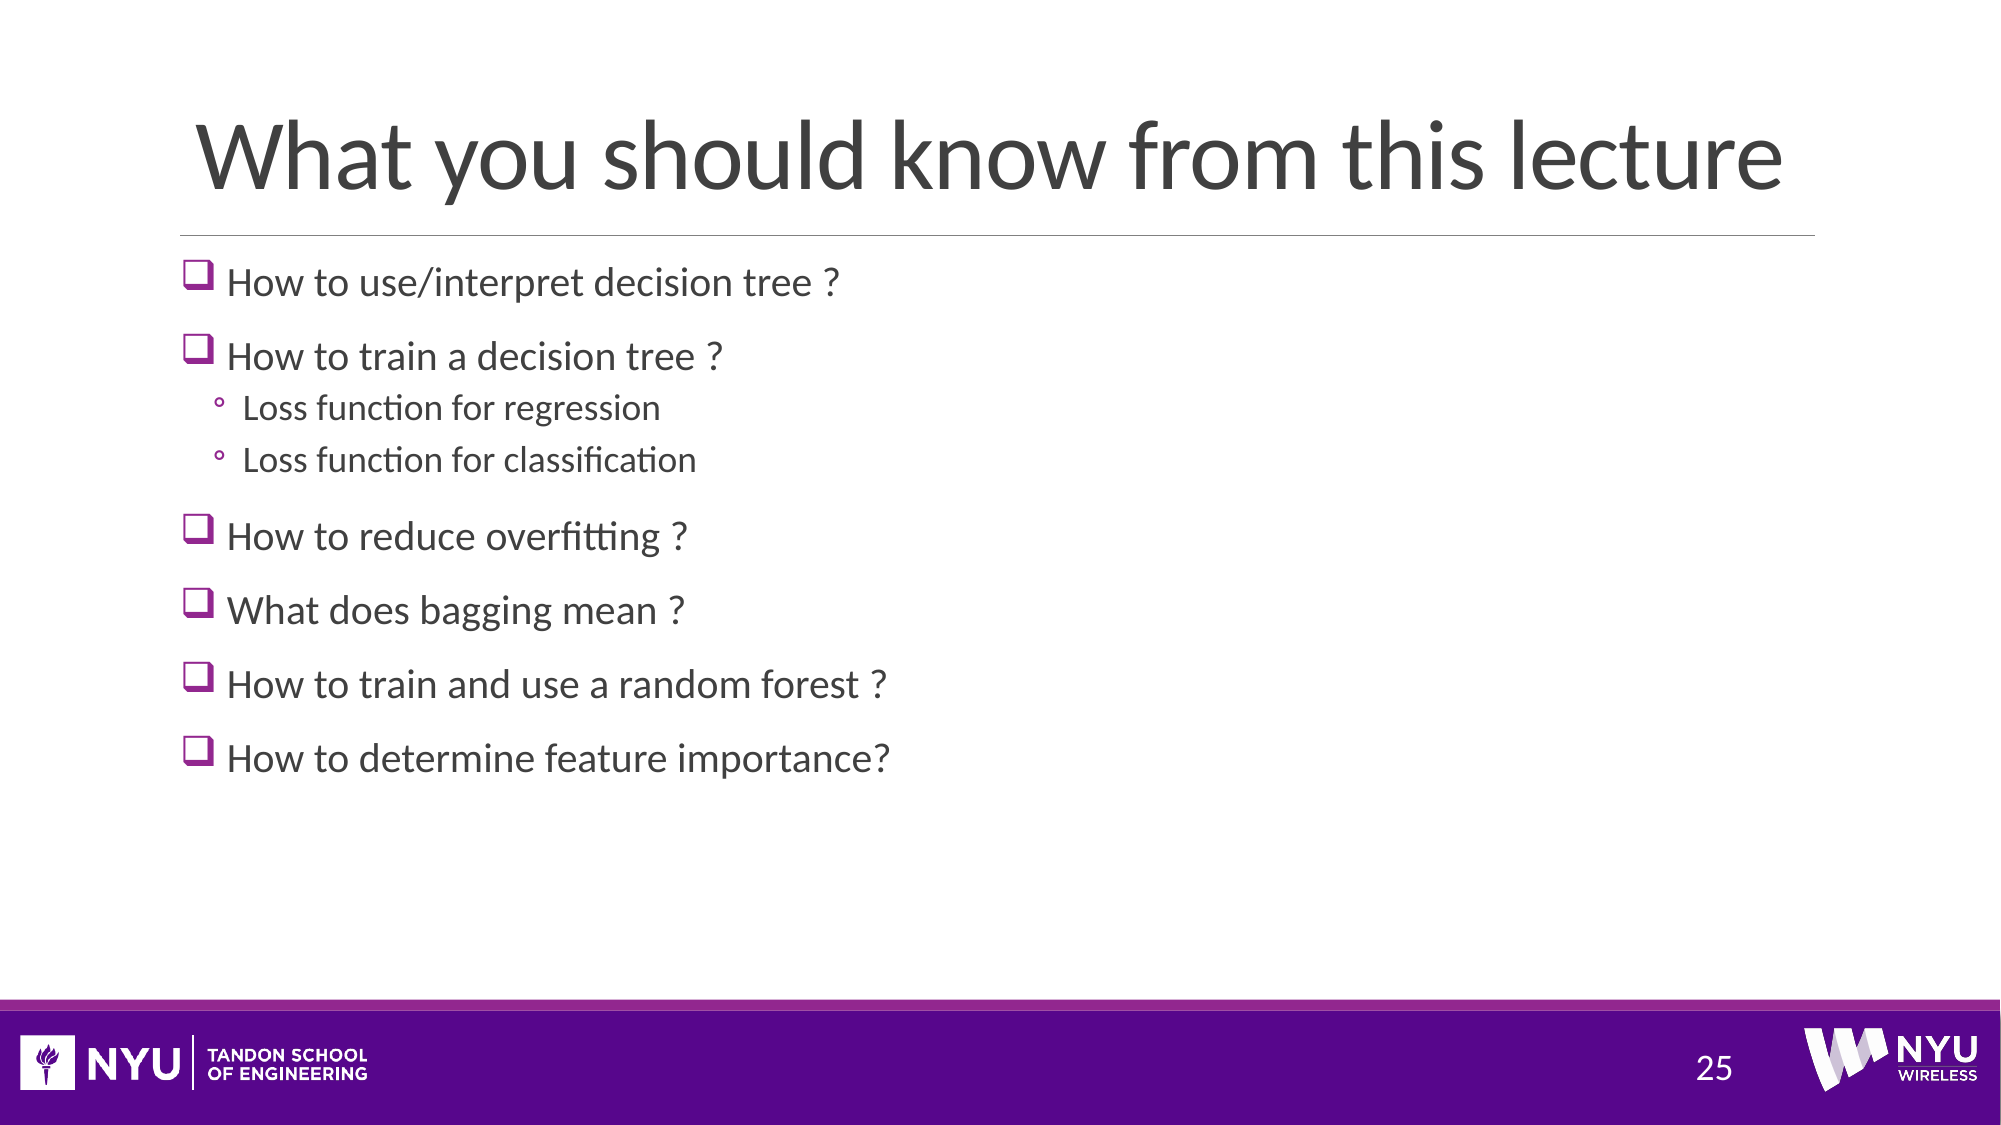

# What you should know from this lecture
 How to use/interpret decision tree ?
 How to train a decision tree ?
Loss function for regression
Loss function for classification
 How to reduce overfitting ?
 What does bagging mean ?
 How to train and use a random forest ?
 How to determine feature importance?

25